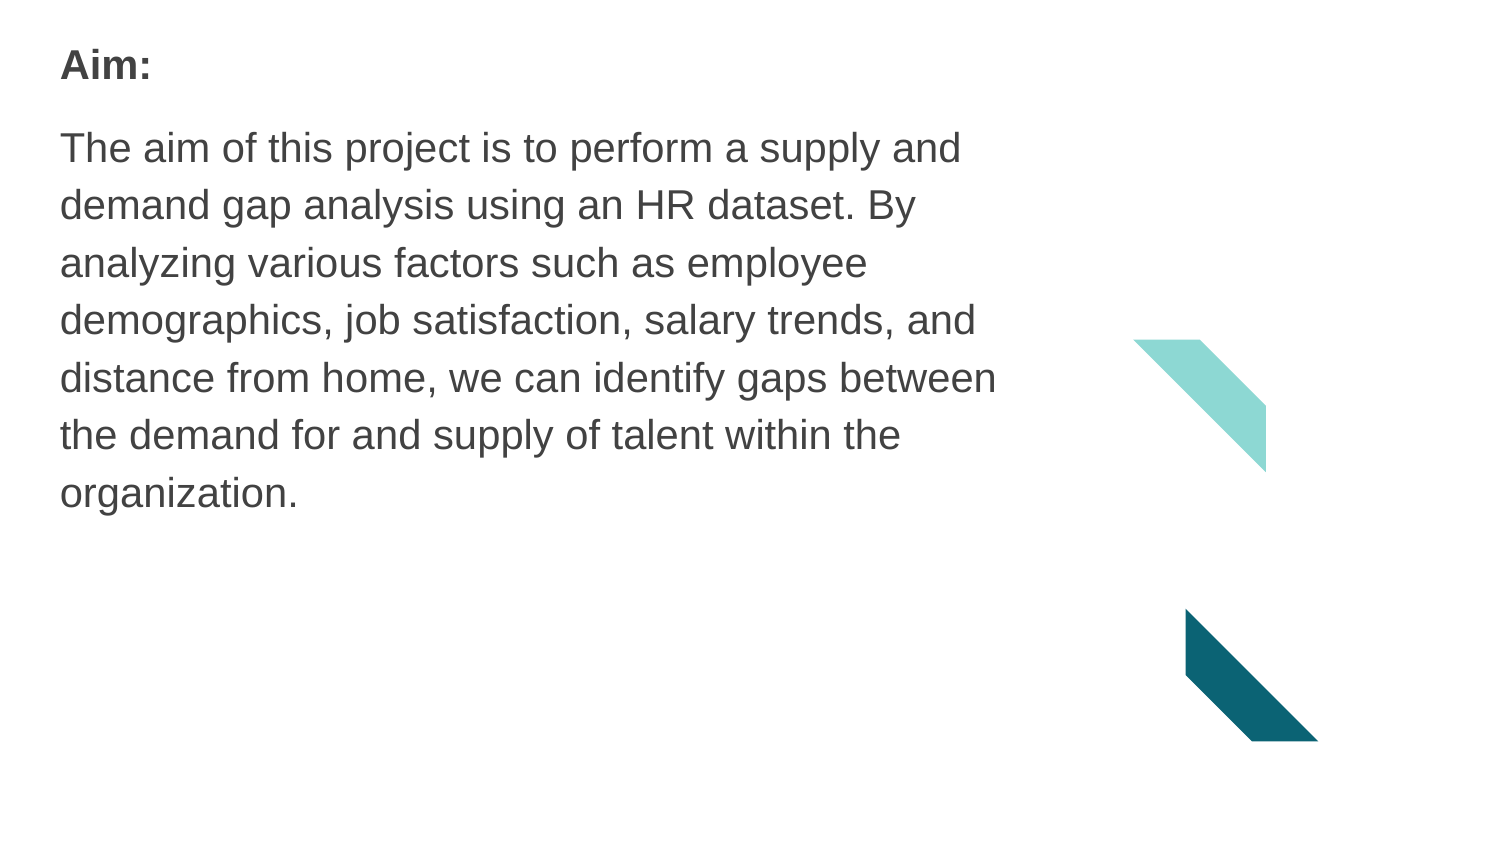

# Aim:
The aim of this project is to perform a supply and demand gap analysis using an HR dataset. By analyzing various factors such as employee demographics, job satisfaction, salary trends, and distance from home, we can identify gaps between the demand for and supply of talent within the organization.

Project timeline